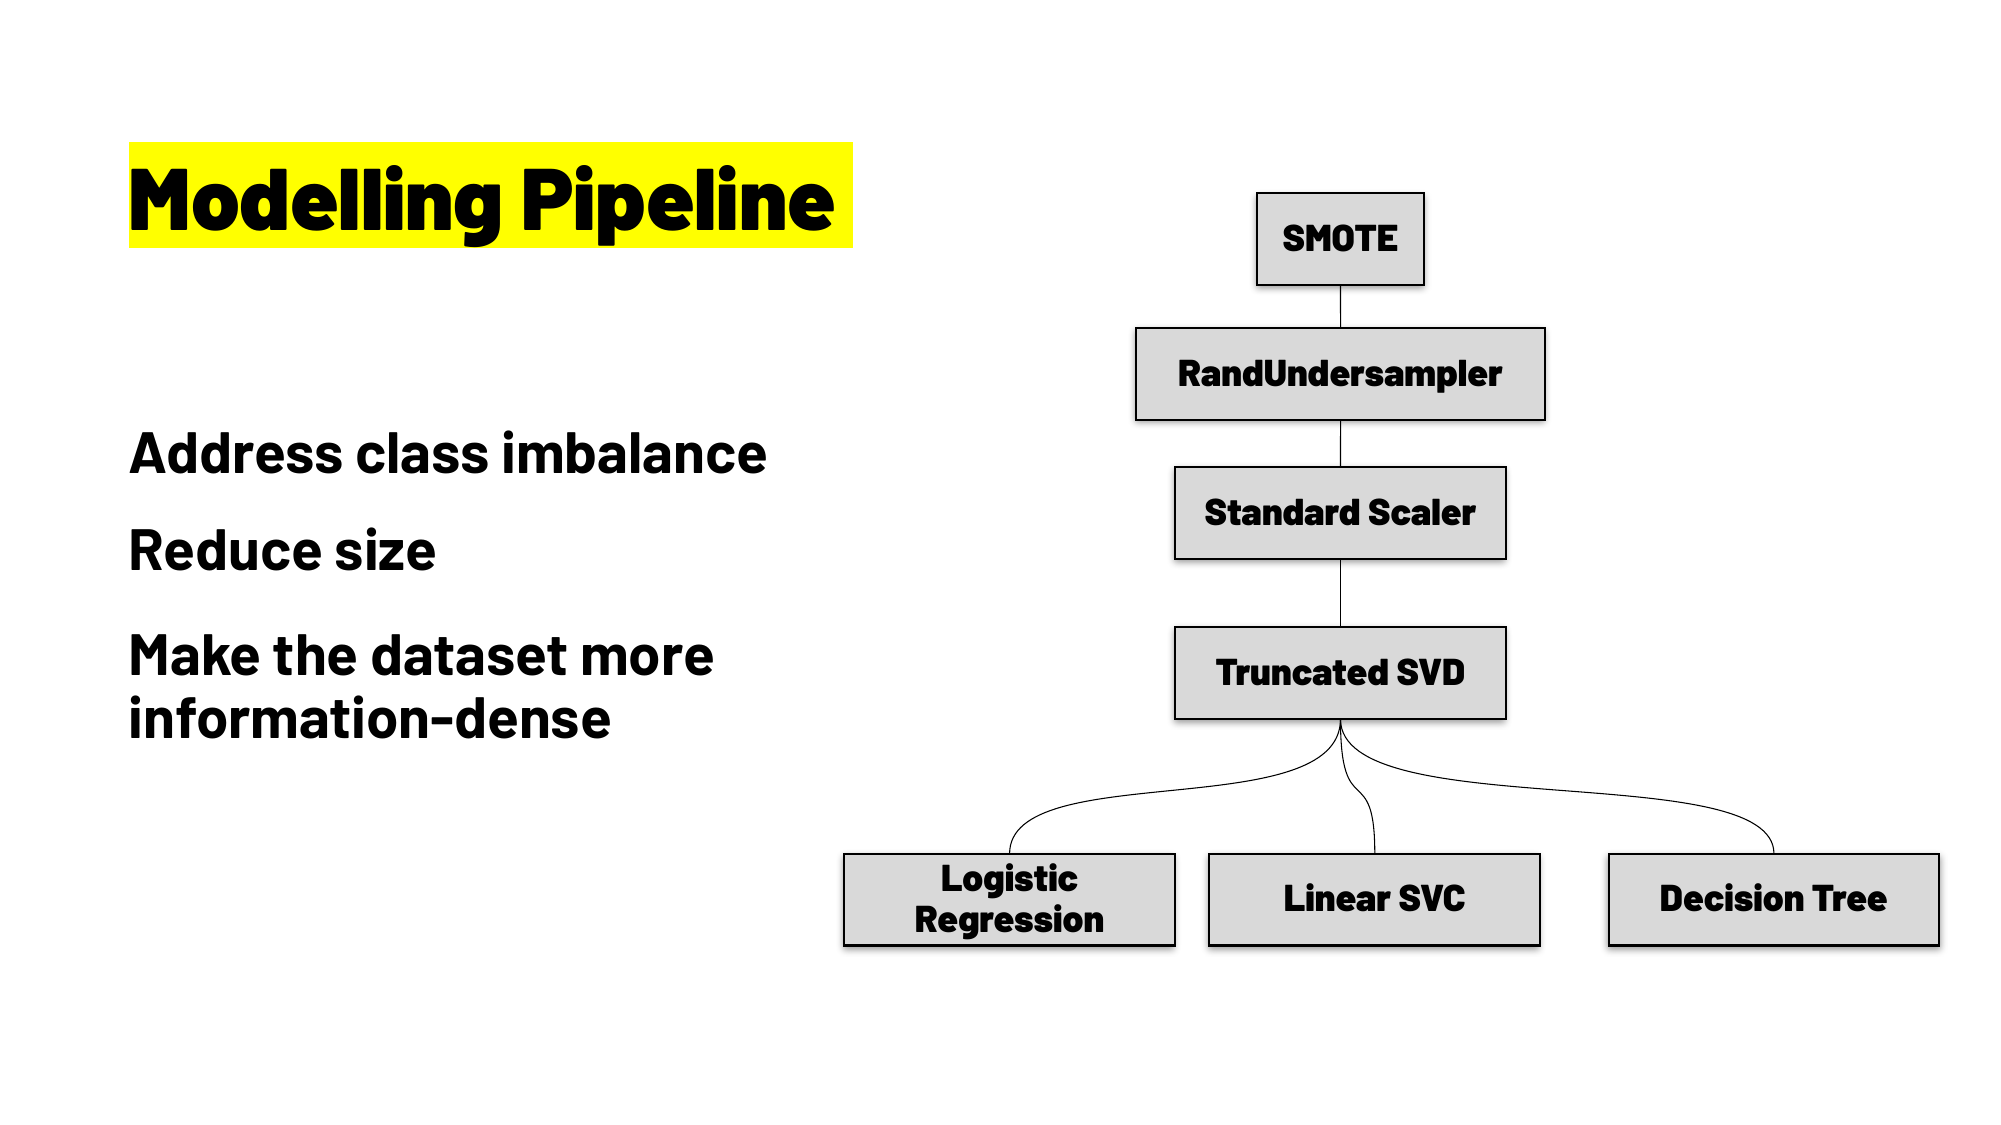

Modelling Pipeline
SMOTE
RandUndersampler
Address class imbalance
Standard Scaler
Reduce size
Make the dataset more information-dense
Truncated SVD
Logistic Regression
Linear SVC
Decision Tree